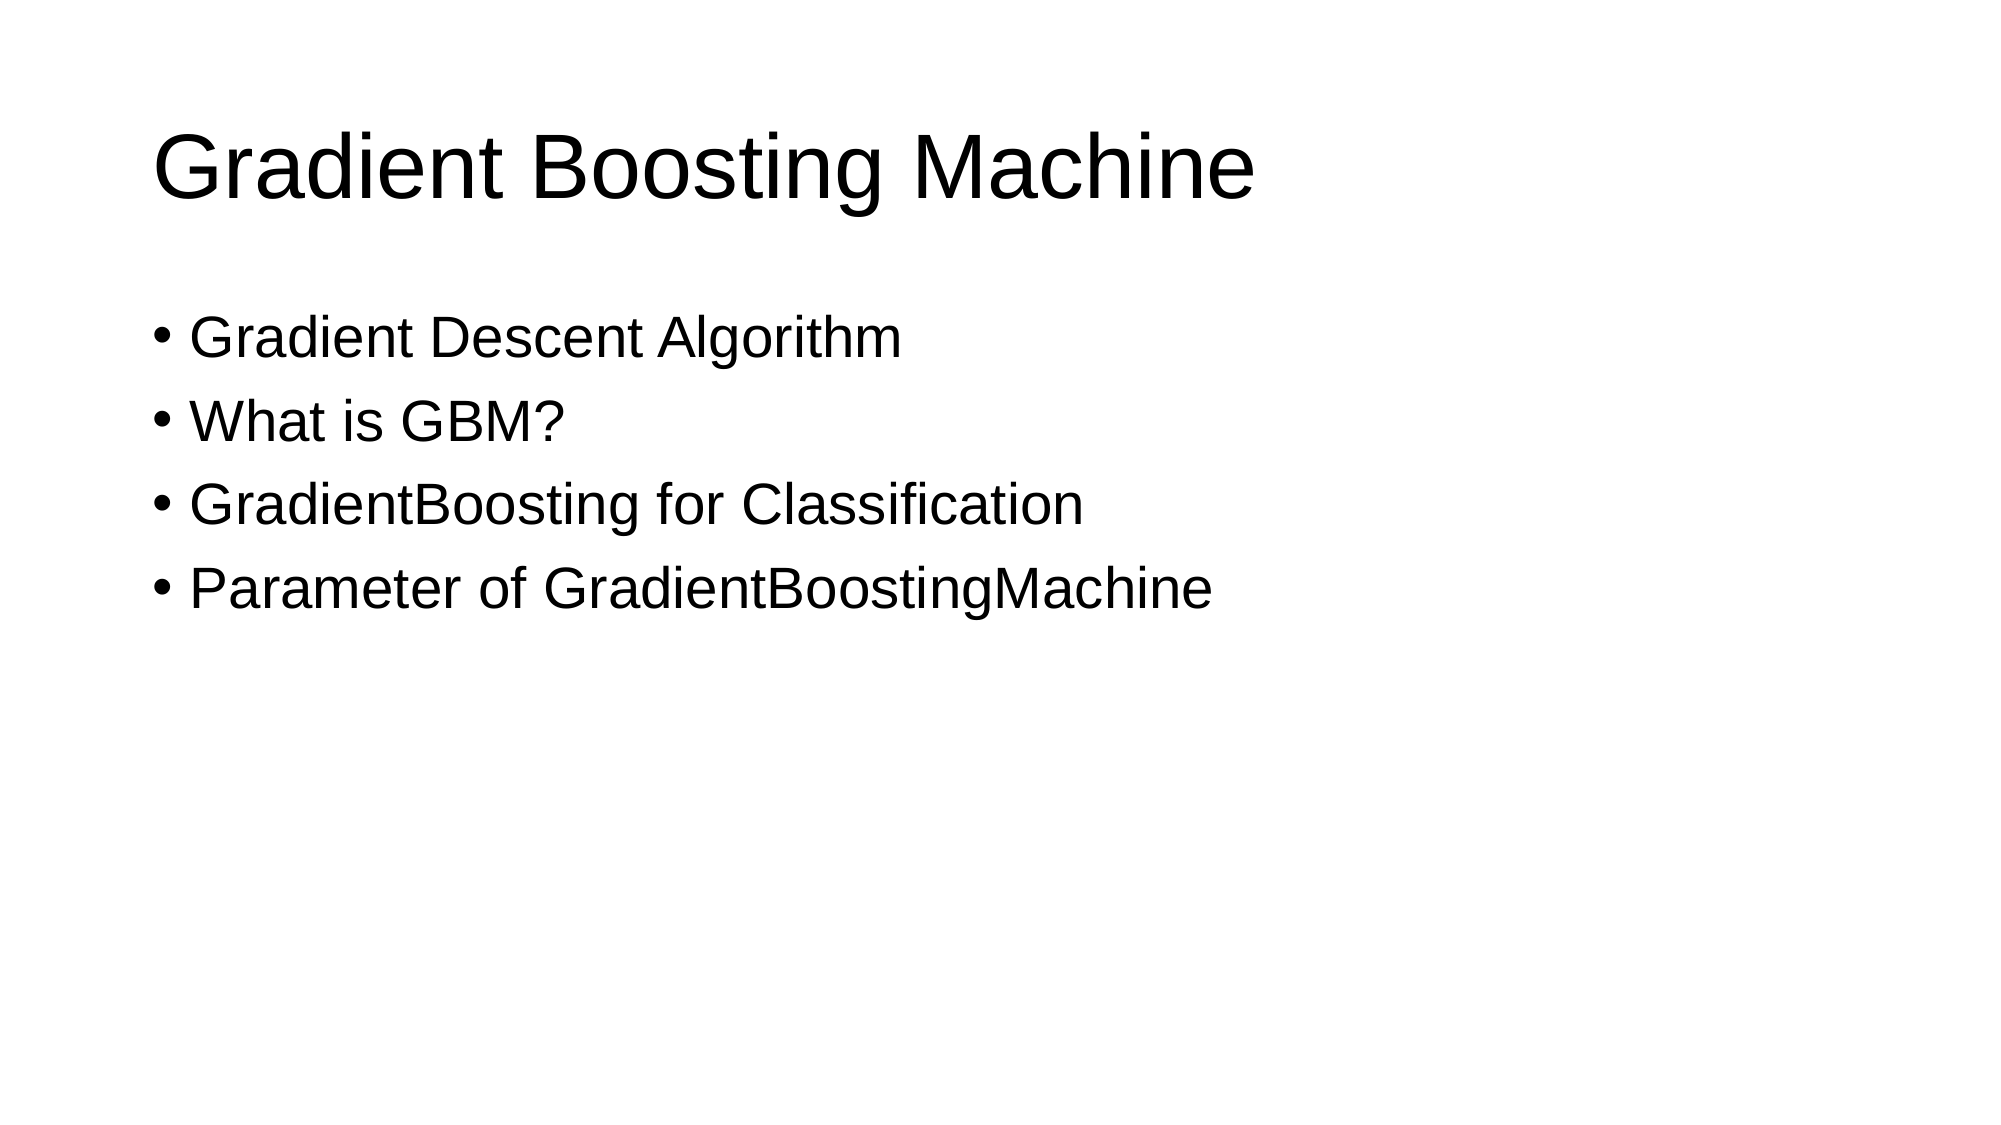

# Gradient Boosting Machine
Gradient Descent Algorithm
What is GBM?
GradientBoosting for Classification
Parameter of GradientBoostingMachine